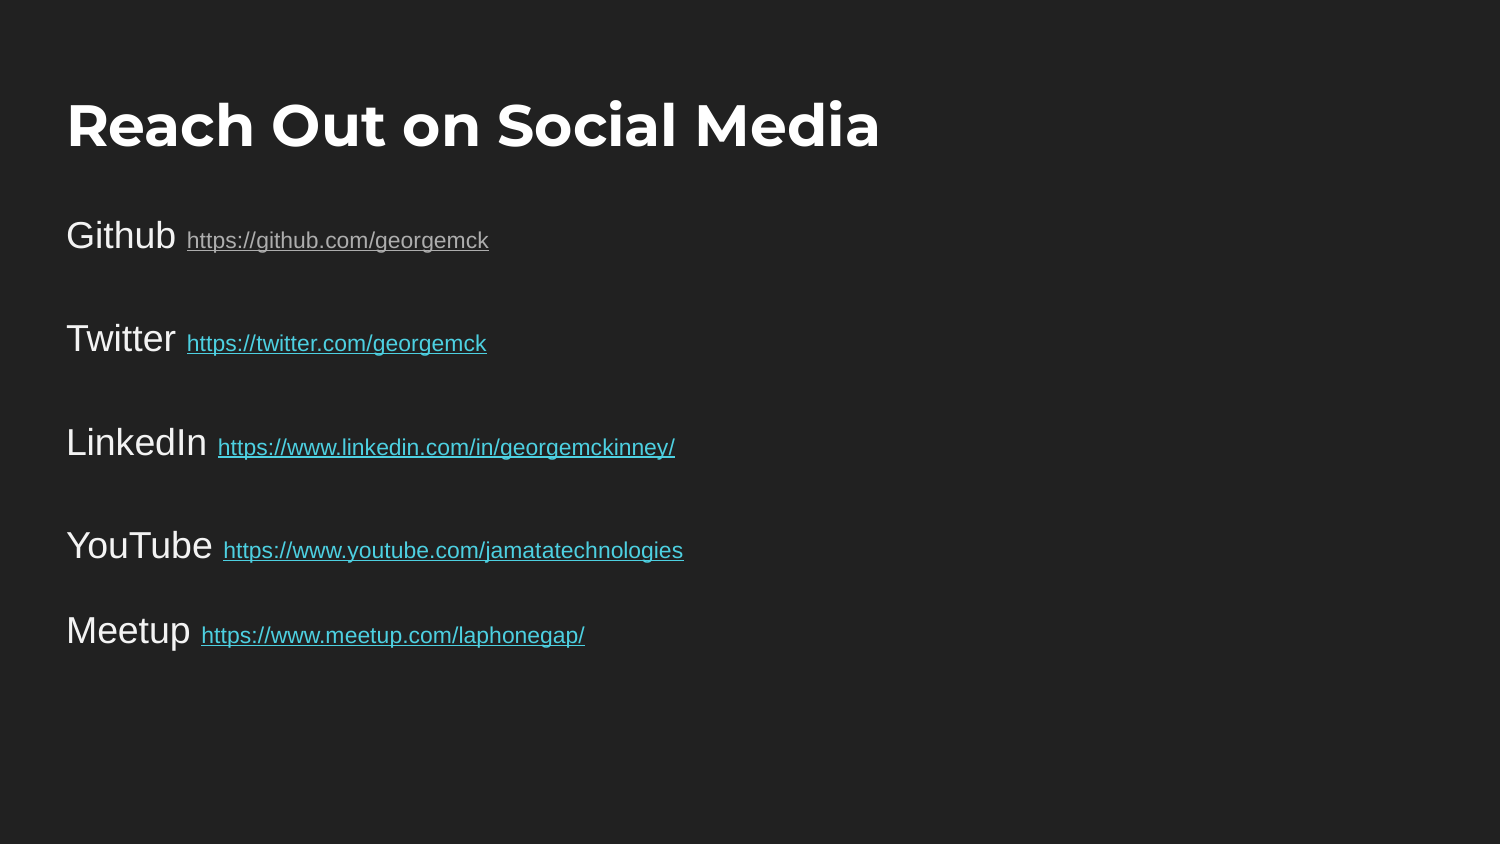

# Reach Out on Social Media
Github https://github.com/georgemck
Twitter https://twitter.com/georgemck
LinkedIn https://www.linkedin.com/in/georgemckinney/
YouTube https://www.youtube.com/jamatatechnologies
Meetup https://www.meetup.com/laphonegap/